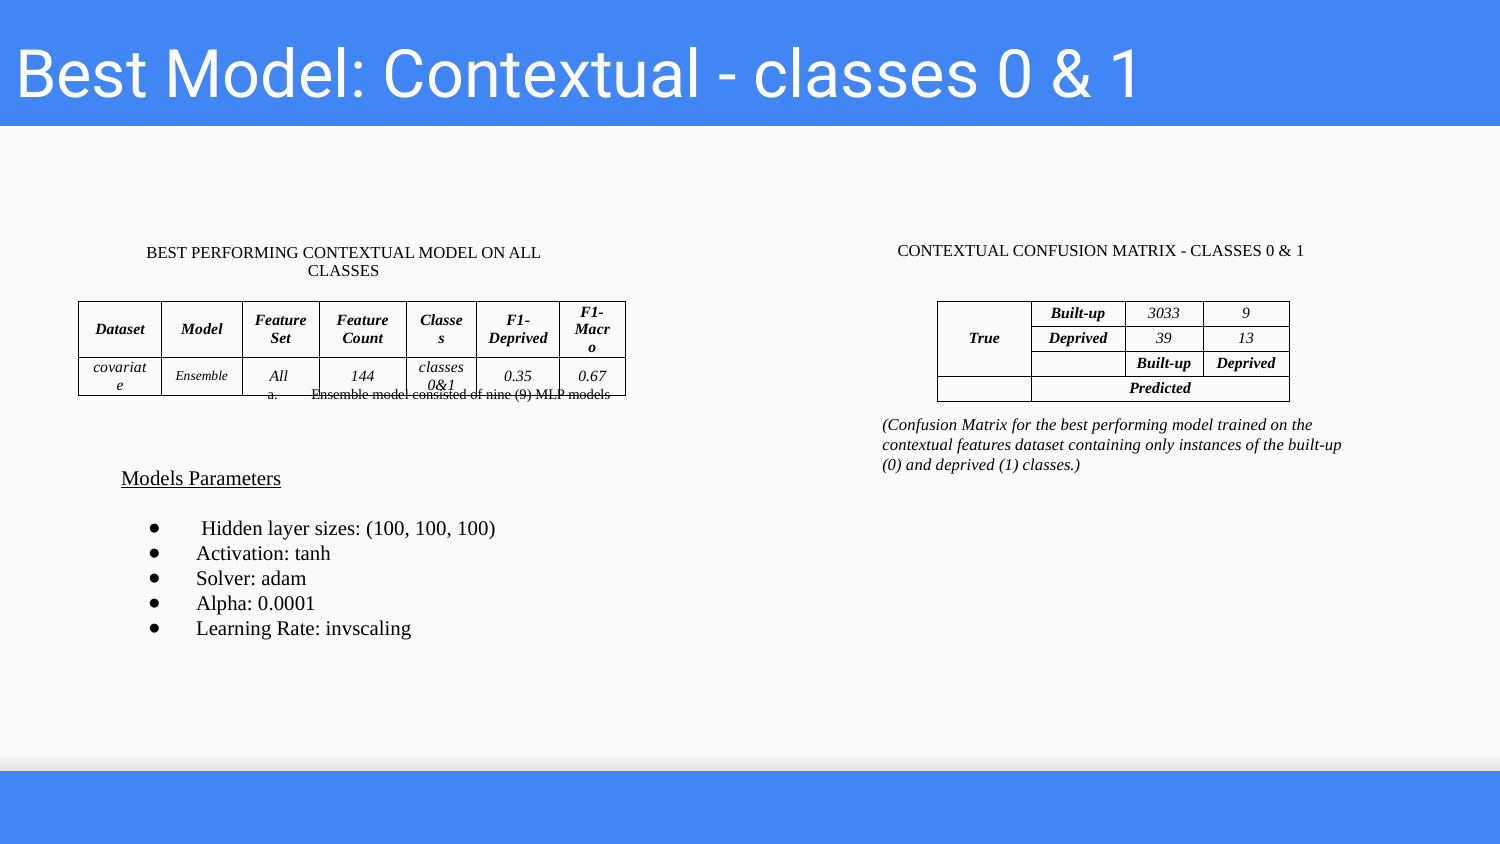

Best Model: Contextual - classes 0 & 1
Contextual Confusion Matrix - Classes 0 & 1
Best Performing Contextual Model on All Classes

| Dataset | Model | Feature Set | Feature Count | Classes | F1- Deprived | F1- Macro |
| --- | --- | --- | --- | --- | --- | --- |
| covariate | Ensemble | All | 144 | classes 0&1 | 0.35 | 0.67 |
| True | Built-up | 3033 | 9 |
| --- | --- | --- | --- |
|  | Deprived | 39 | 13 |
|  |  | Built-up | Deprived |
|  | Predicted |  |  |
Ensemble model consisted of nine (9) MLP models
(Confusion Matrix for the best performing model trained on the contextual features dataset containing only instances of the built-up (0) and deprived (1) classes.)
Models Parameters
 Hidden layer sizes: (100, 100, 100)
Activation: tanh
Solver: adam
Alpha: 0.0001
Learning Rate: invscaling